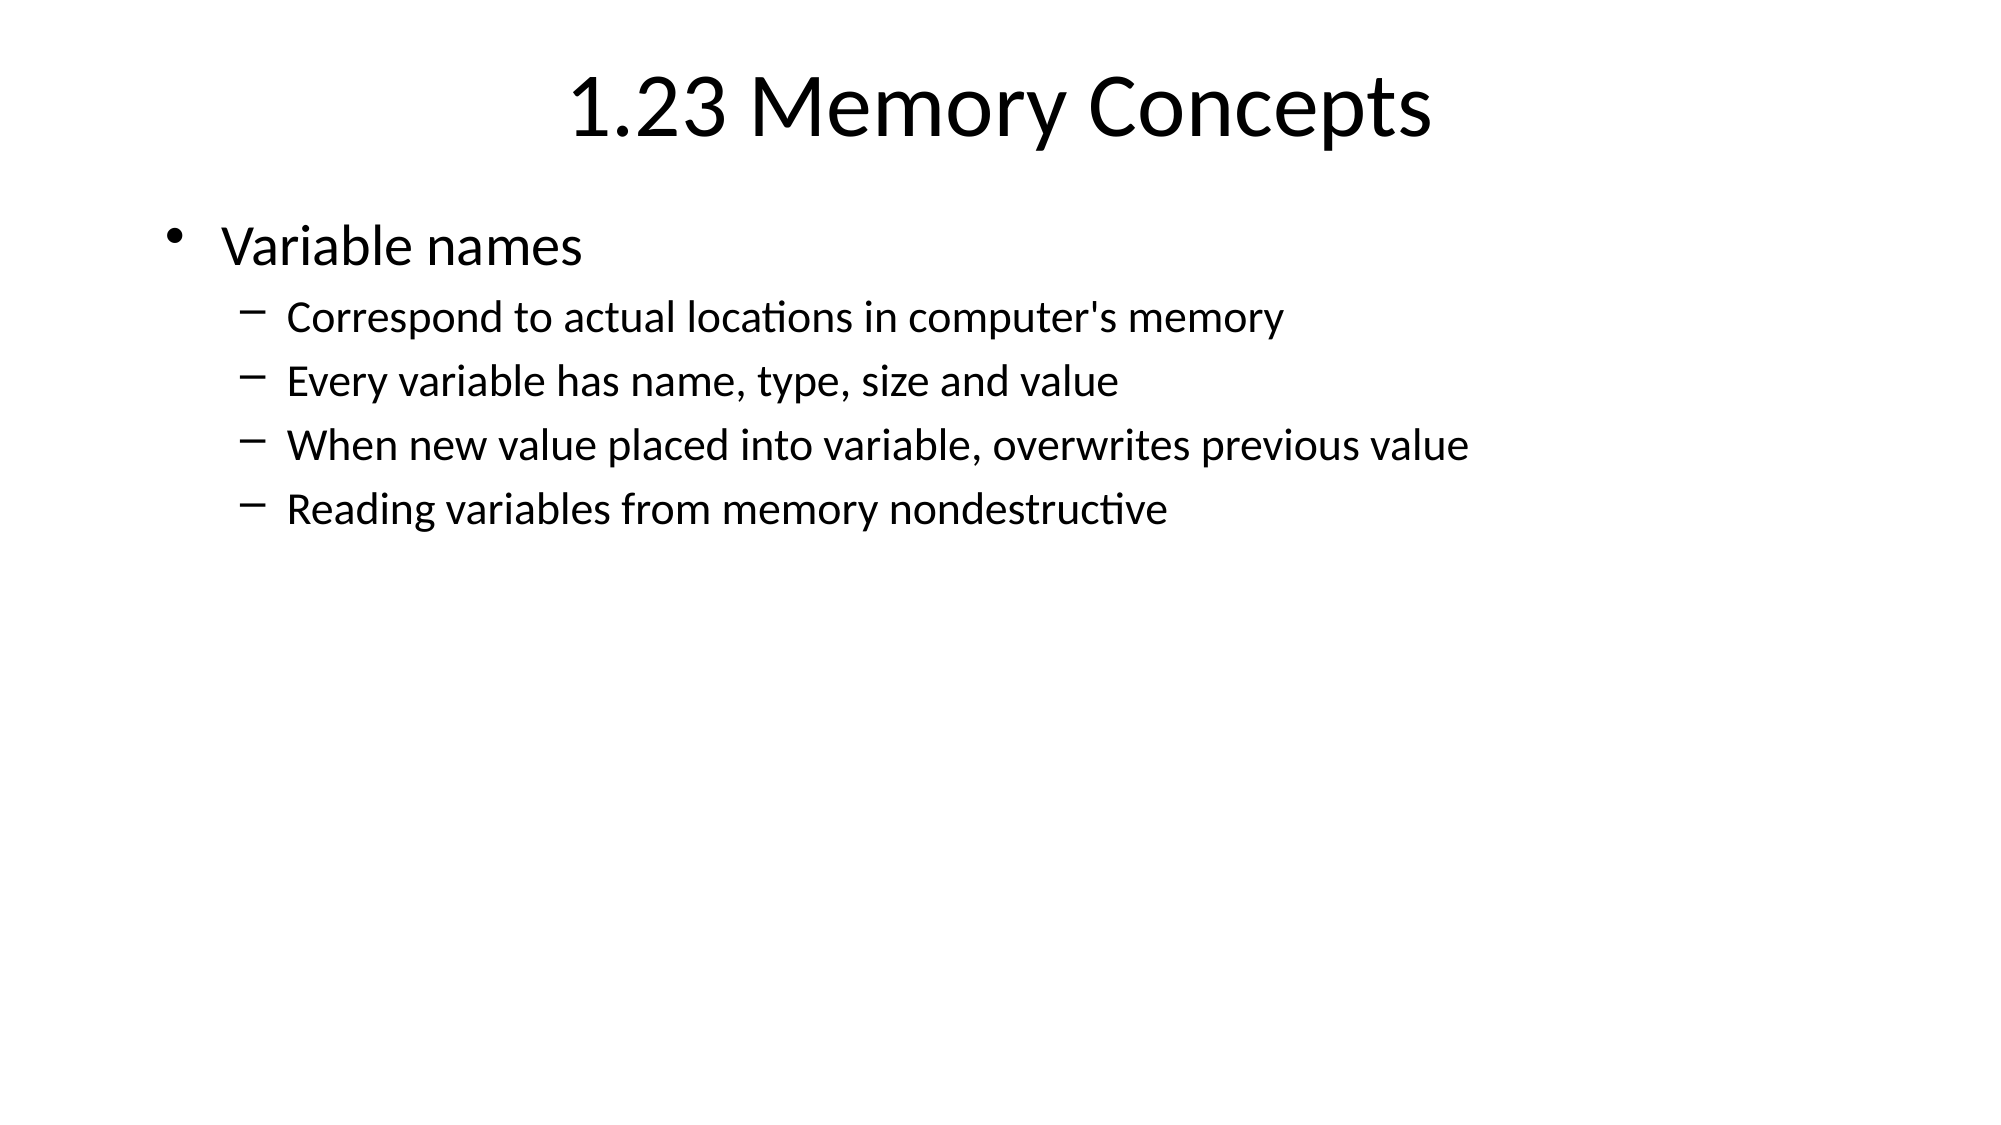

# 1.23 Memory Concepts
Variable names
Correspond to actual locations in computer's memory
Every variable has name, type, size and value
When new value placed into variable, overwrites previous value
Reading variables from memory nondestructive